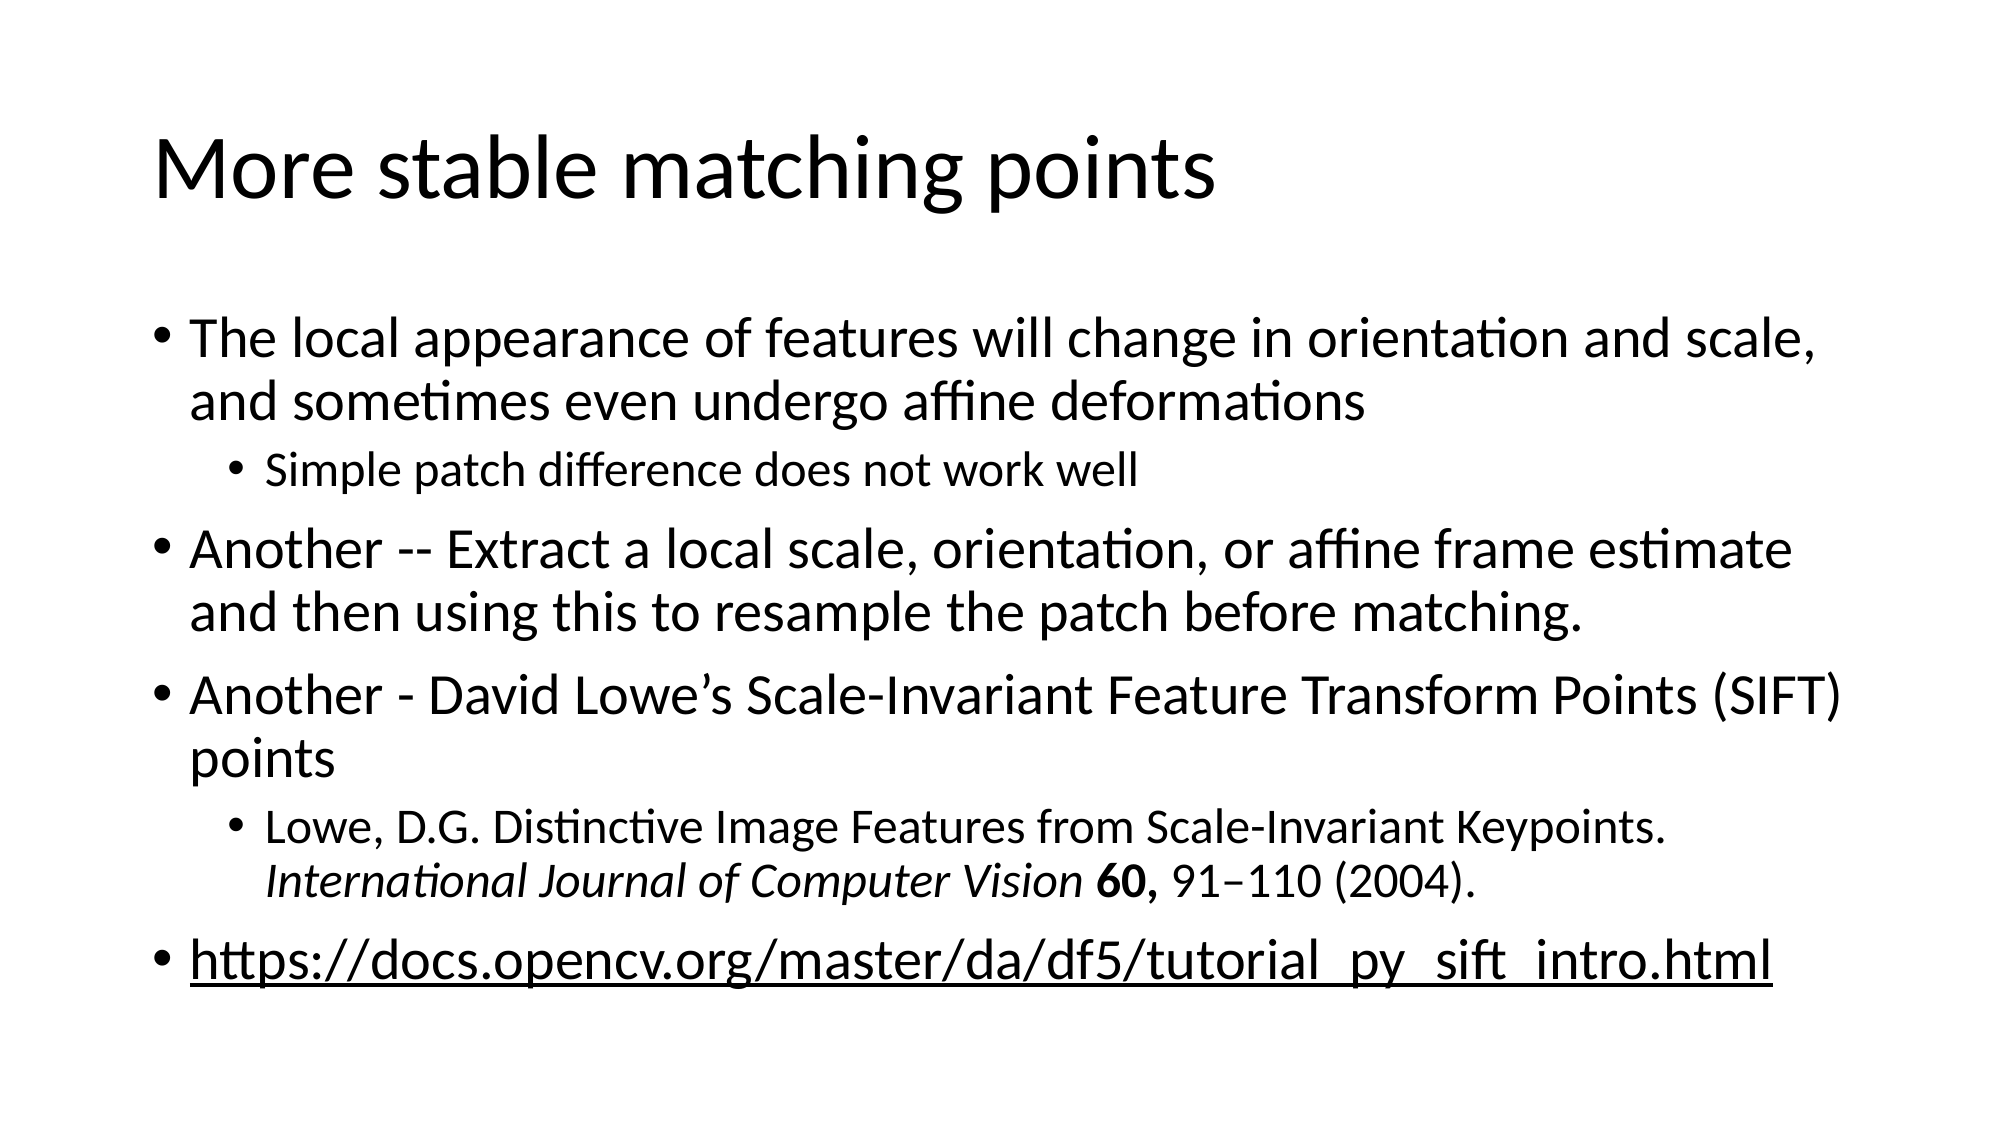

# More stable matching points
The local appearance of features will change in orientation and scale, and sometimes even undergo affine deformations
Simple patch difference does not work well
Another -- Extract a local scale, orientation, or affine frame estimate and then using this to resample the patch before matching.
Another - David Lowe’s Scale-Invariant Feature Transform Points (SIFT) points
Lowe, D.G. Distinctive Image Features from Scale-Invariant Keypoints. International Journal of Computer Vision 60, 91–110 (2004).
https://docs.opencv.org/master/da/df5/tutorial_py_sift_intro.html